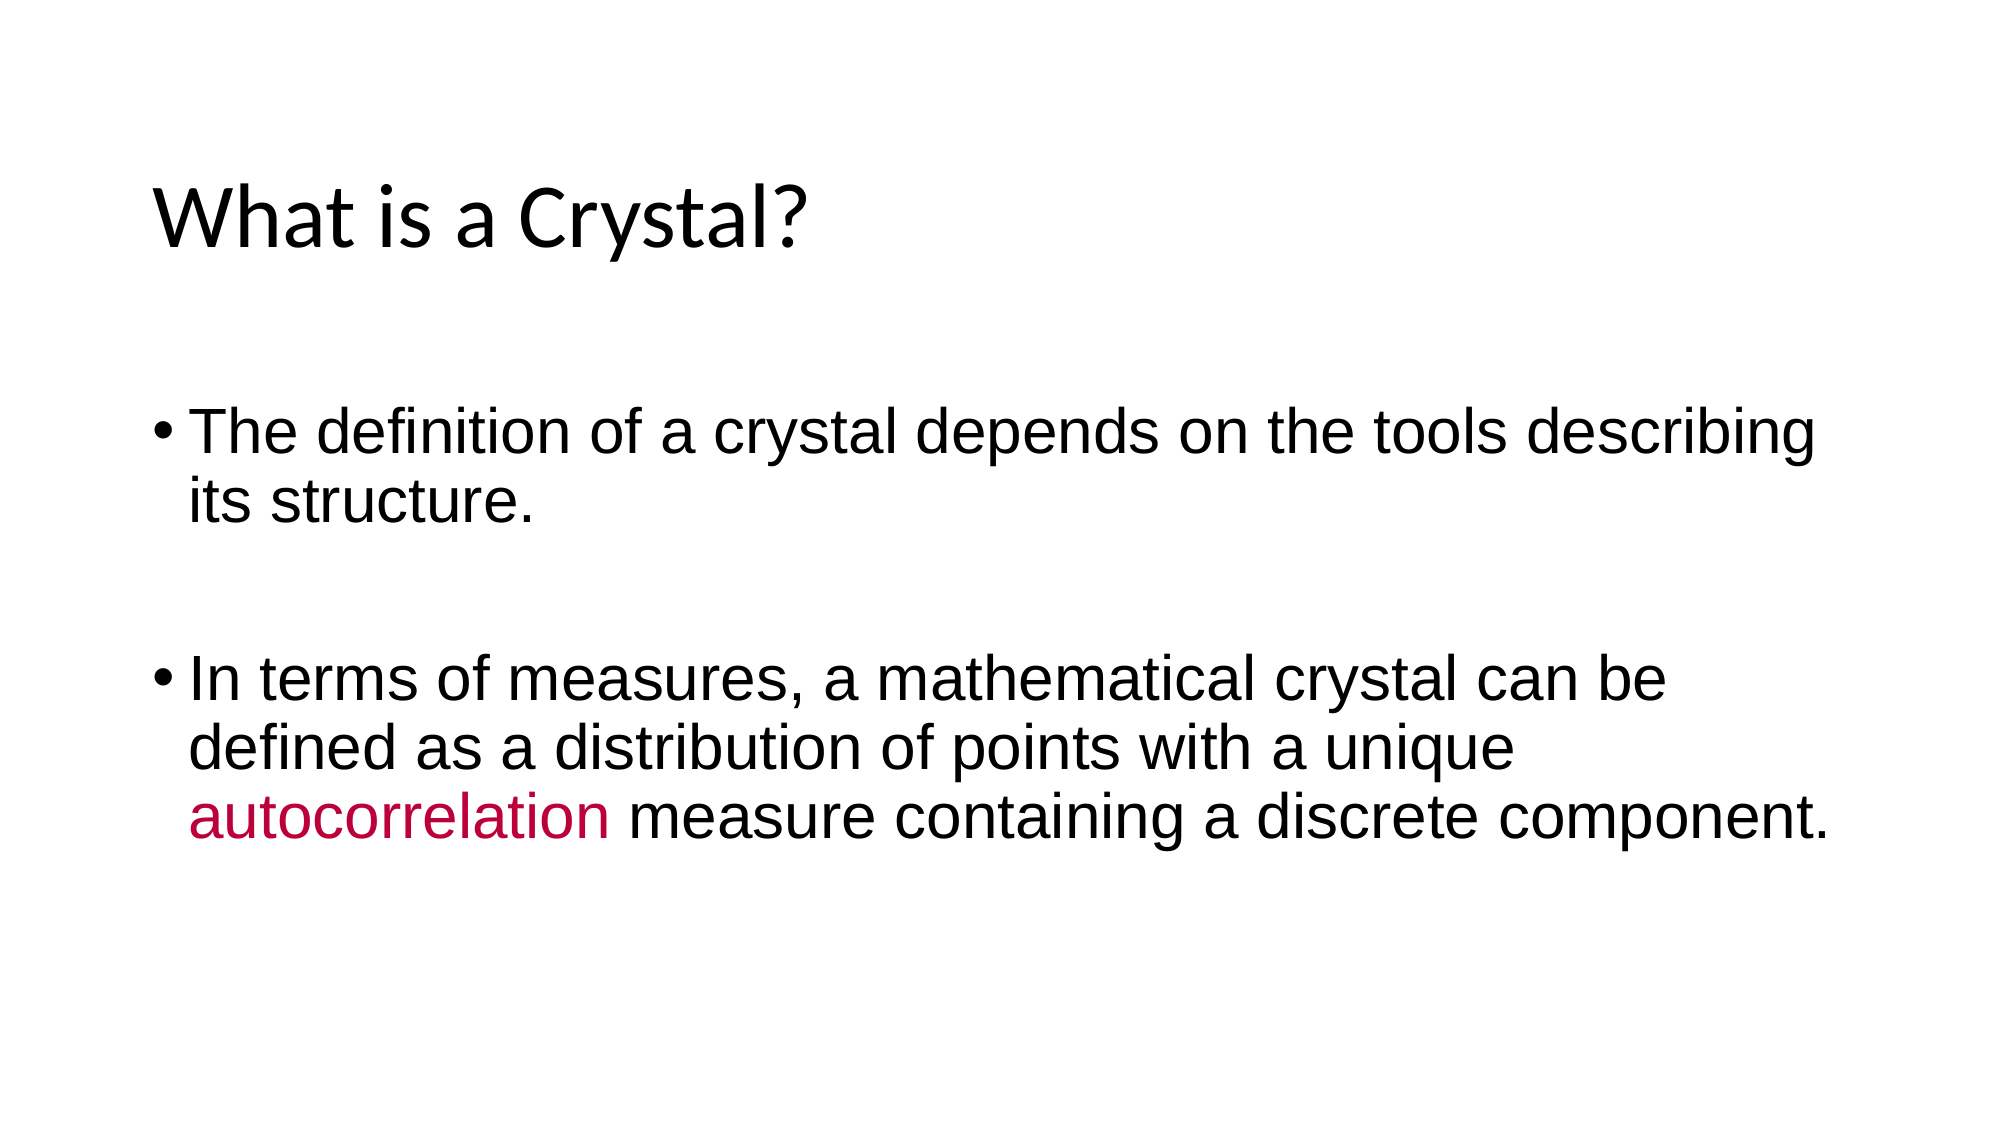

# What is a Crystal?
The definition of a crystal depends on the tools describing its structure.

In terms of measures, a mathematical crystal can be defined as a distribution of points with a unique autocorrelation measure containing a discrete component.